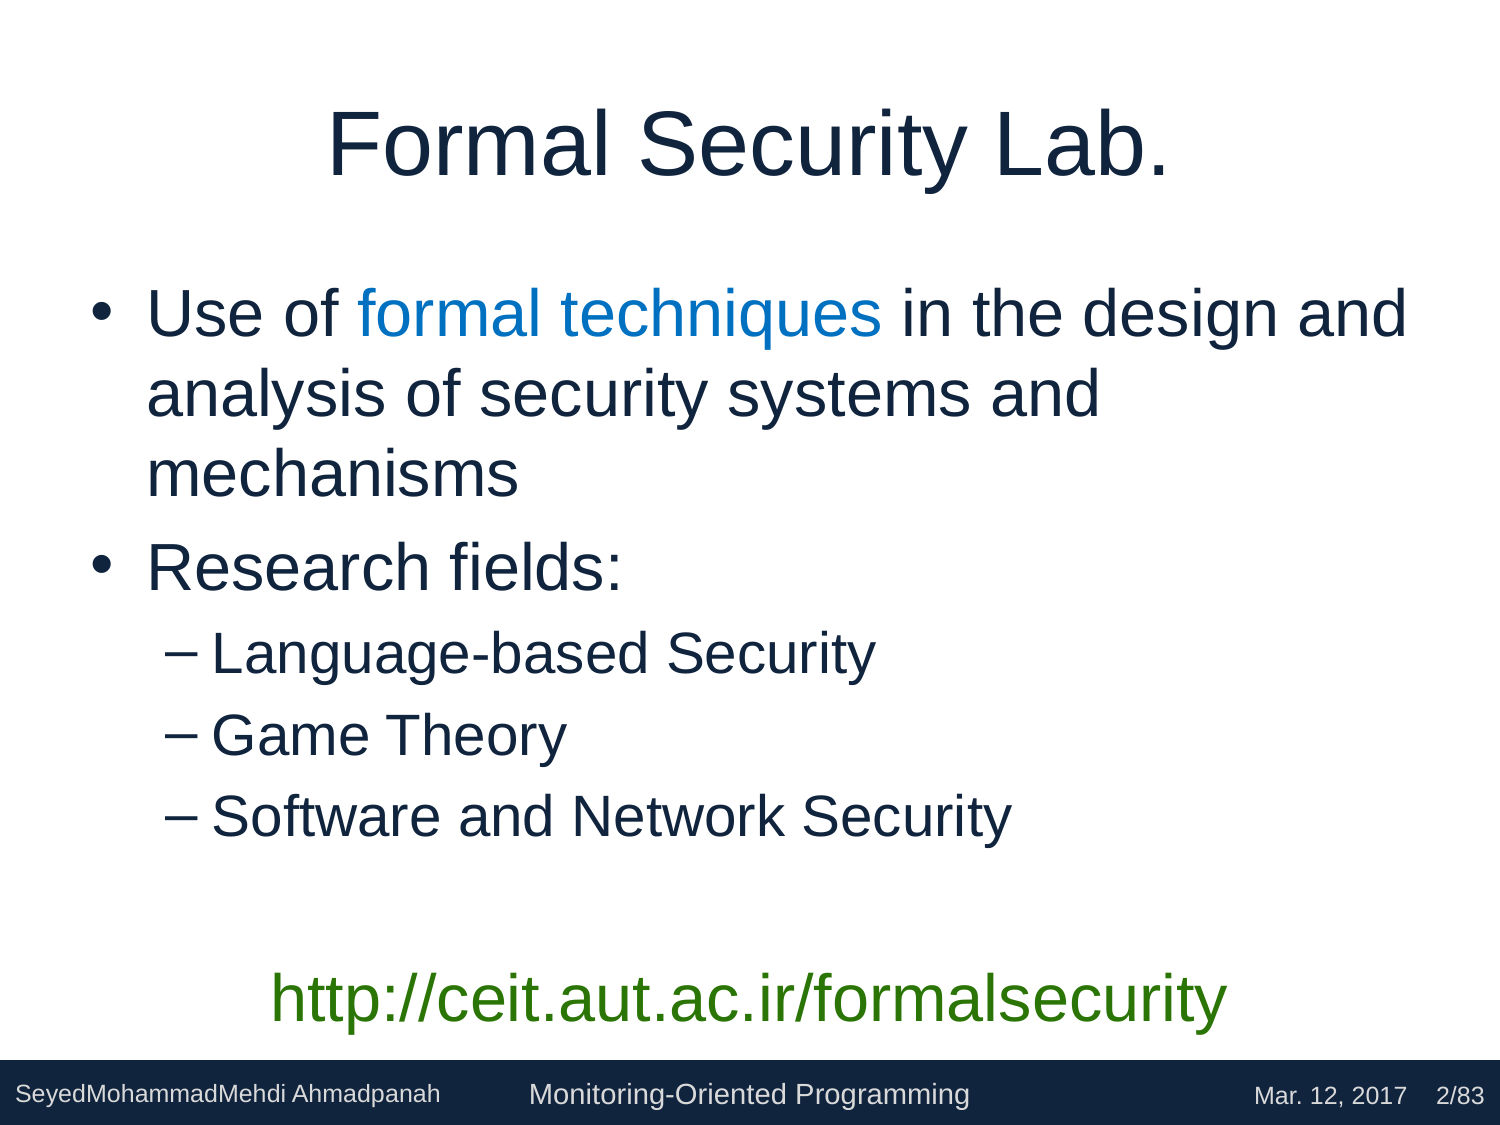

# Formal Security Lab.
Use of formal techniques in the design and analysis of security systems and mechanisms
Research fields:
Language-based Security
Game Theory
Software and Network Security

http://ceit.aut.ac.ir/formalsecurity